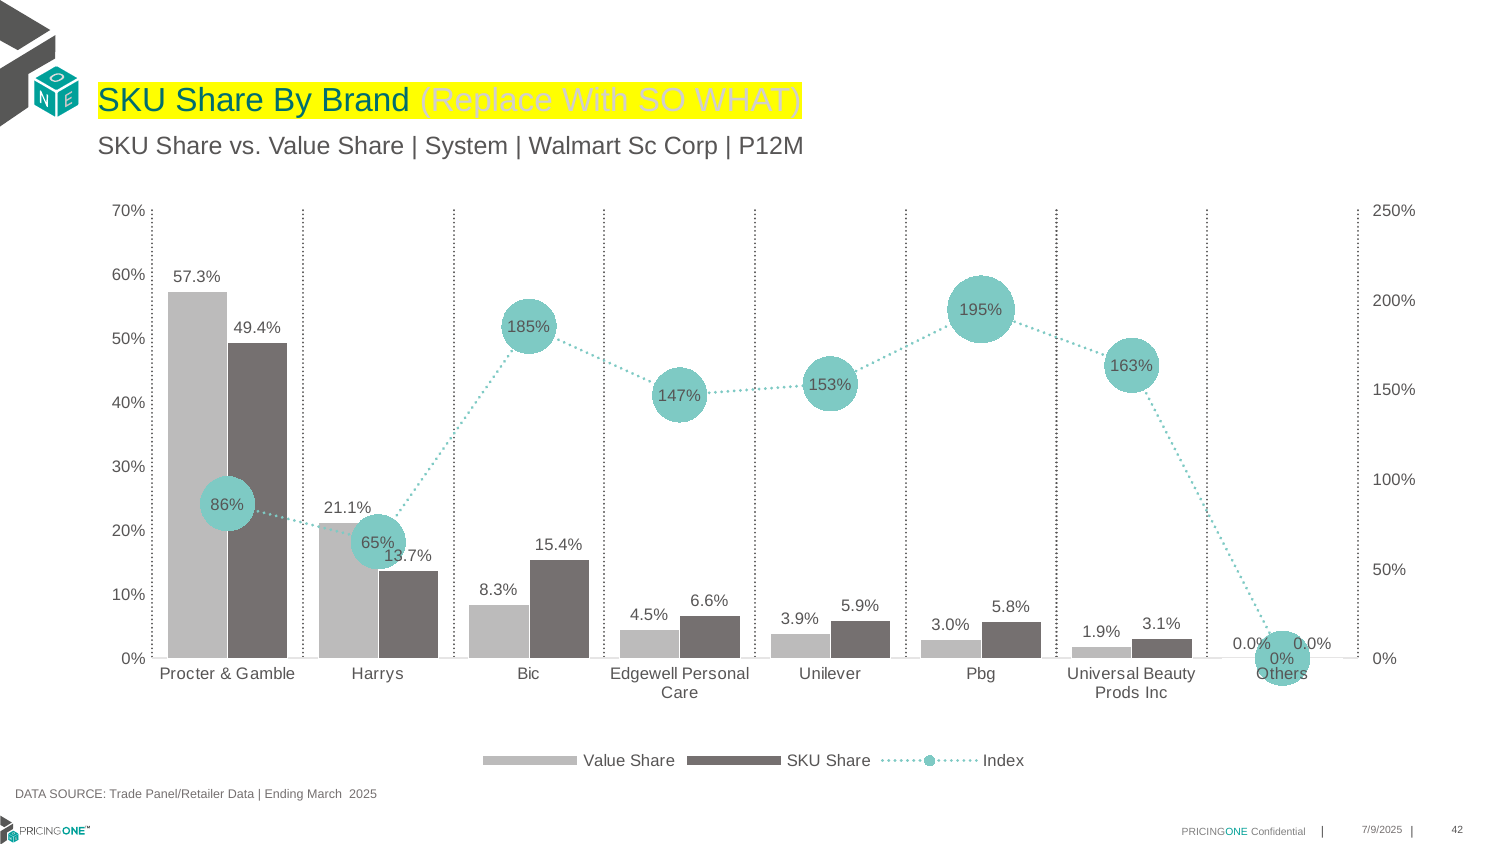

# SKU Share By Brand (Replace With SO WHAT)
SKU Share vs. Value Share | System | Walmart Sc Corp | P12M

### Chart

| Category | Value Share | SKU Share | Index |
|---|---|---|---|
| Procter & Gamble | 0.5727952101920154 | 0.4940301428851048 | 0.8624900035729932 |
| Harrys | 0.21145741906350762 | 0.13740458015267176 | 0.6497978683424895 |
| Bic | 0.08338417232273852 | 0.15443335290663535 | 1.852070346263088 |
| Edgewell Personal Care | 0.04516174181322583 | 0.06635349383440987 | 1.4692412464697704 |
| Unilever | 0.03871964277936093 | 0.05930710510863182 | 1.5317058952890135 |
| Pbg | 0.02955232095603317 | 0.05754550792718731 | 1.9472415724234096 |
| Universal Beauty Prods Inc | 0.01892083967164603 | 0.03092581718535917 | 1.6344843950928507 |
| Others | 3.4338101081377195e-09 | 0.0 | 0.0 |
DATA SOURCE: Trade Panel/Retailer Data | Ending March  2025

7/9/2025
42